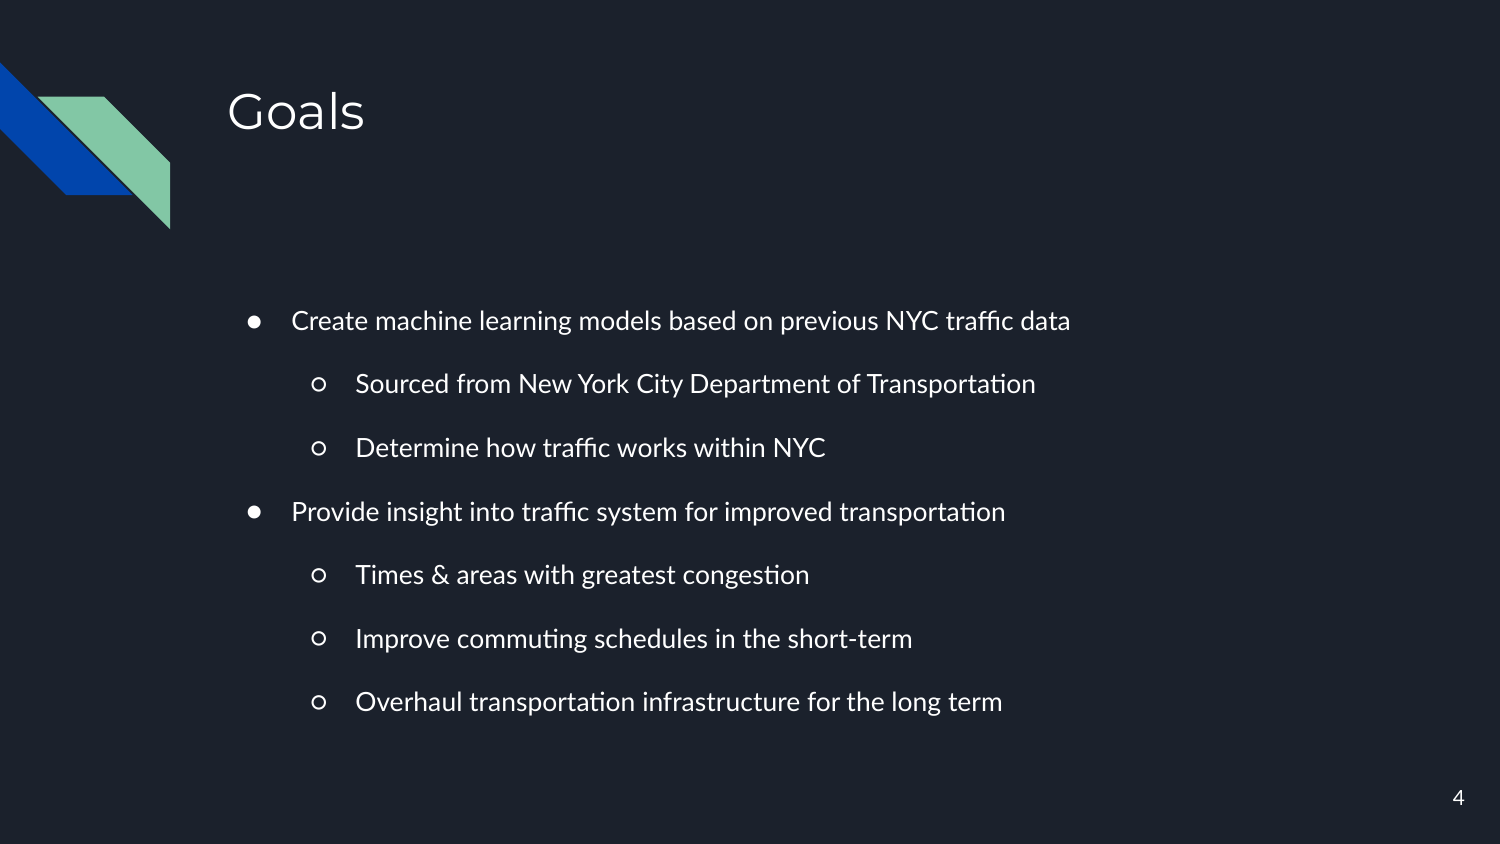

# Goals
Create machine learning models based on previous NYC traffic data
Sourced from New York City Department of Transportation
Determine how traffic works within NYC
Provide insight into traffic system for improved transportation
Times & areas with greatest congestion
Improve commuting schedules in the short-term
Overhaul transportation infrastructure for the long term
4